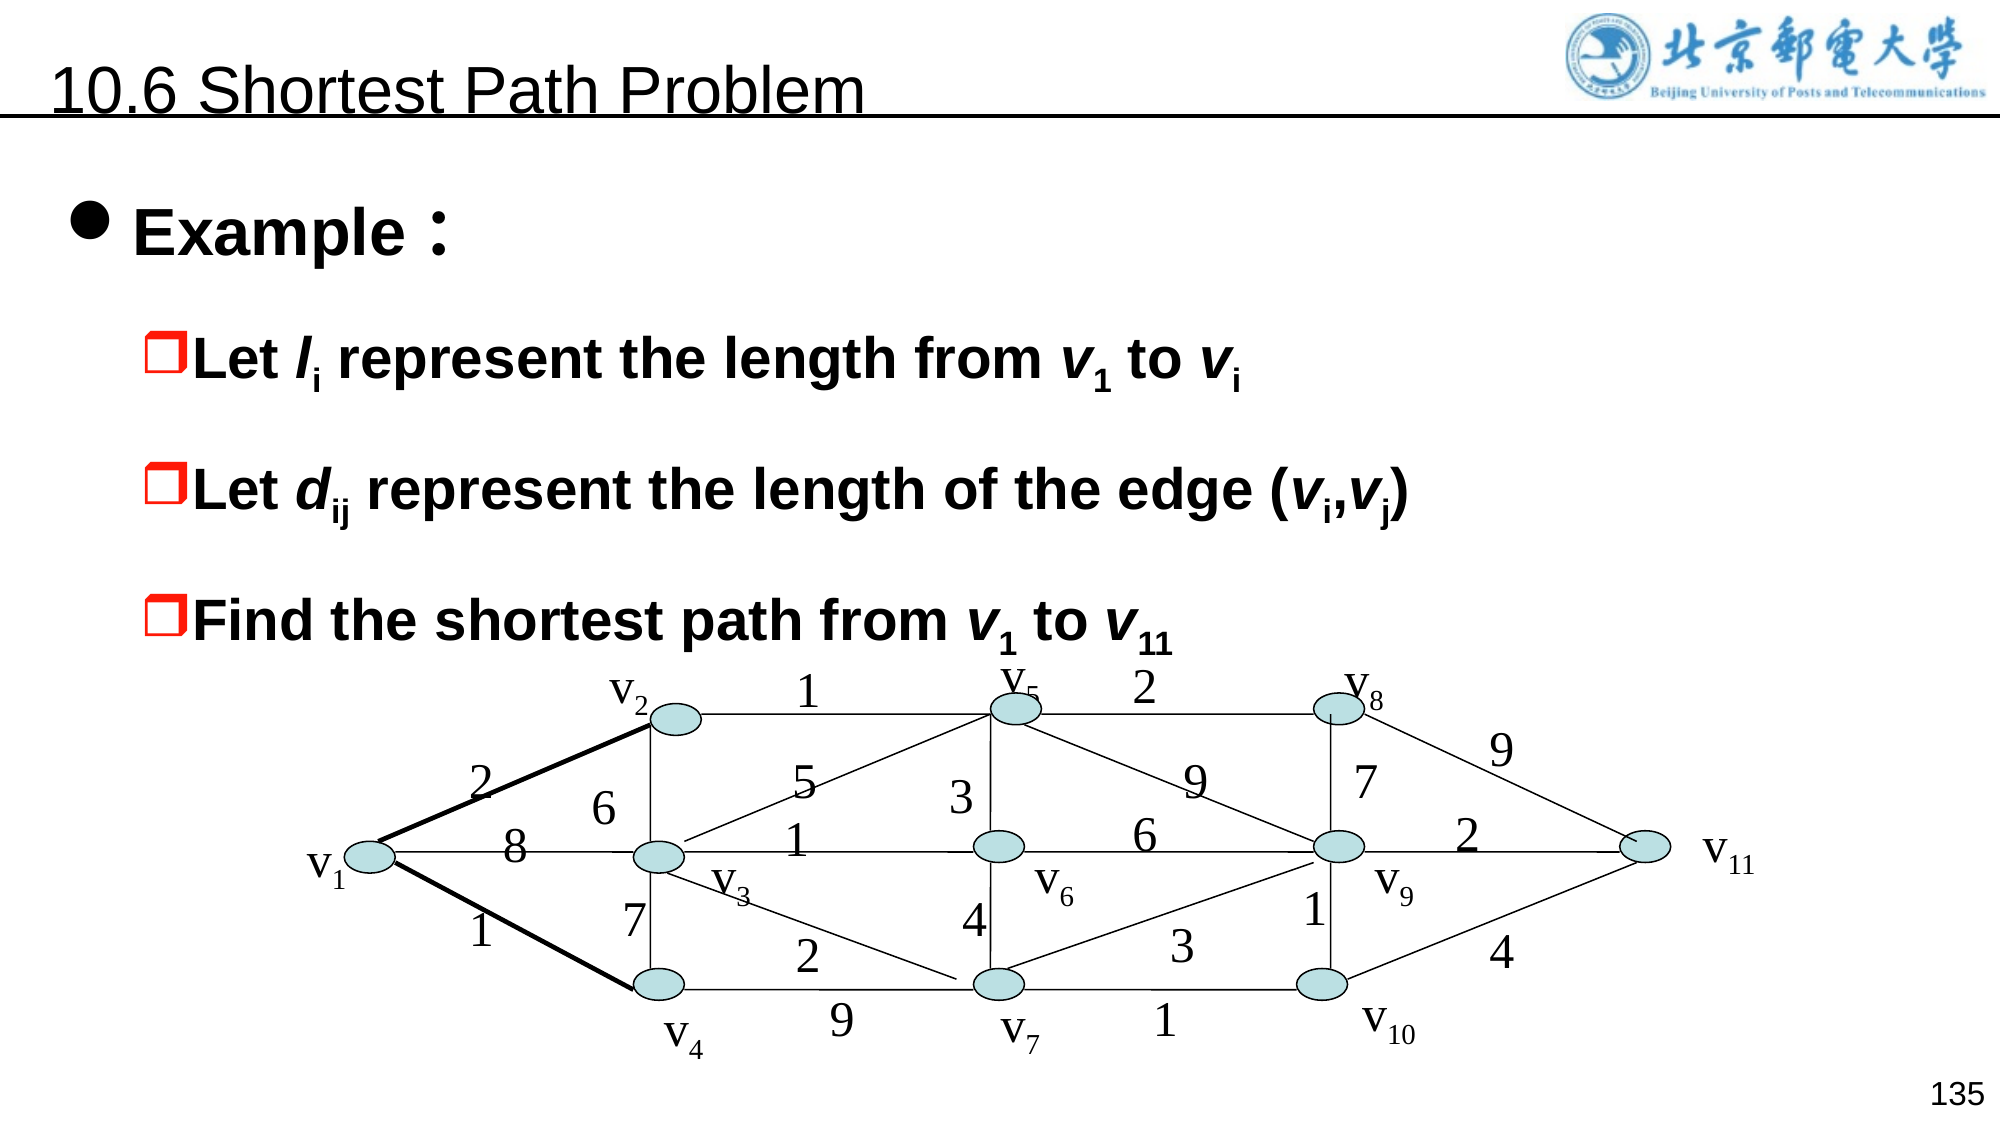

10.6 Shortest Path Problem
Example：
Let li represent the length from v1 to vi
Let dij represent the length of the edge (vi,vj)
Find the shortest path from v1 to v11
v5
v8
v2

2
1

9

2
5
9
7
3
6
6
2
1
8
v11
v1

v3
v6
v9

1

7
4
1
3
4
2

v10
9
1
v7
v4